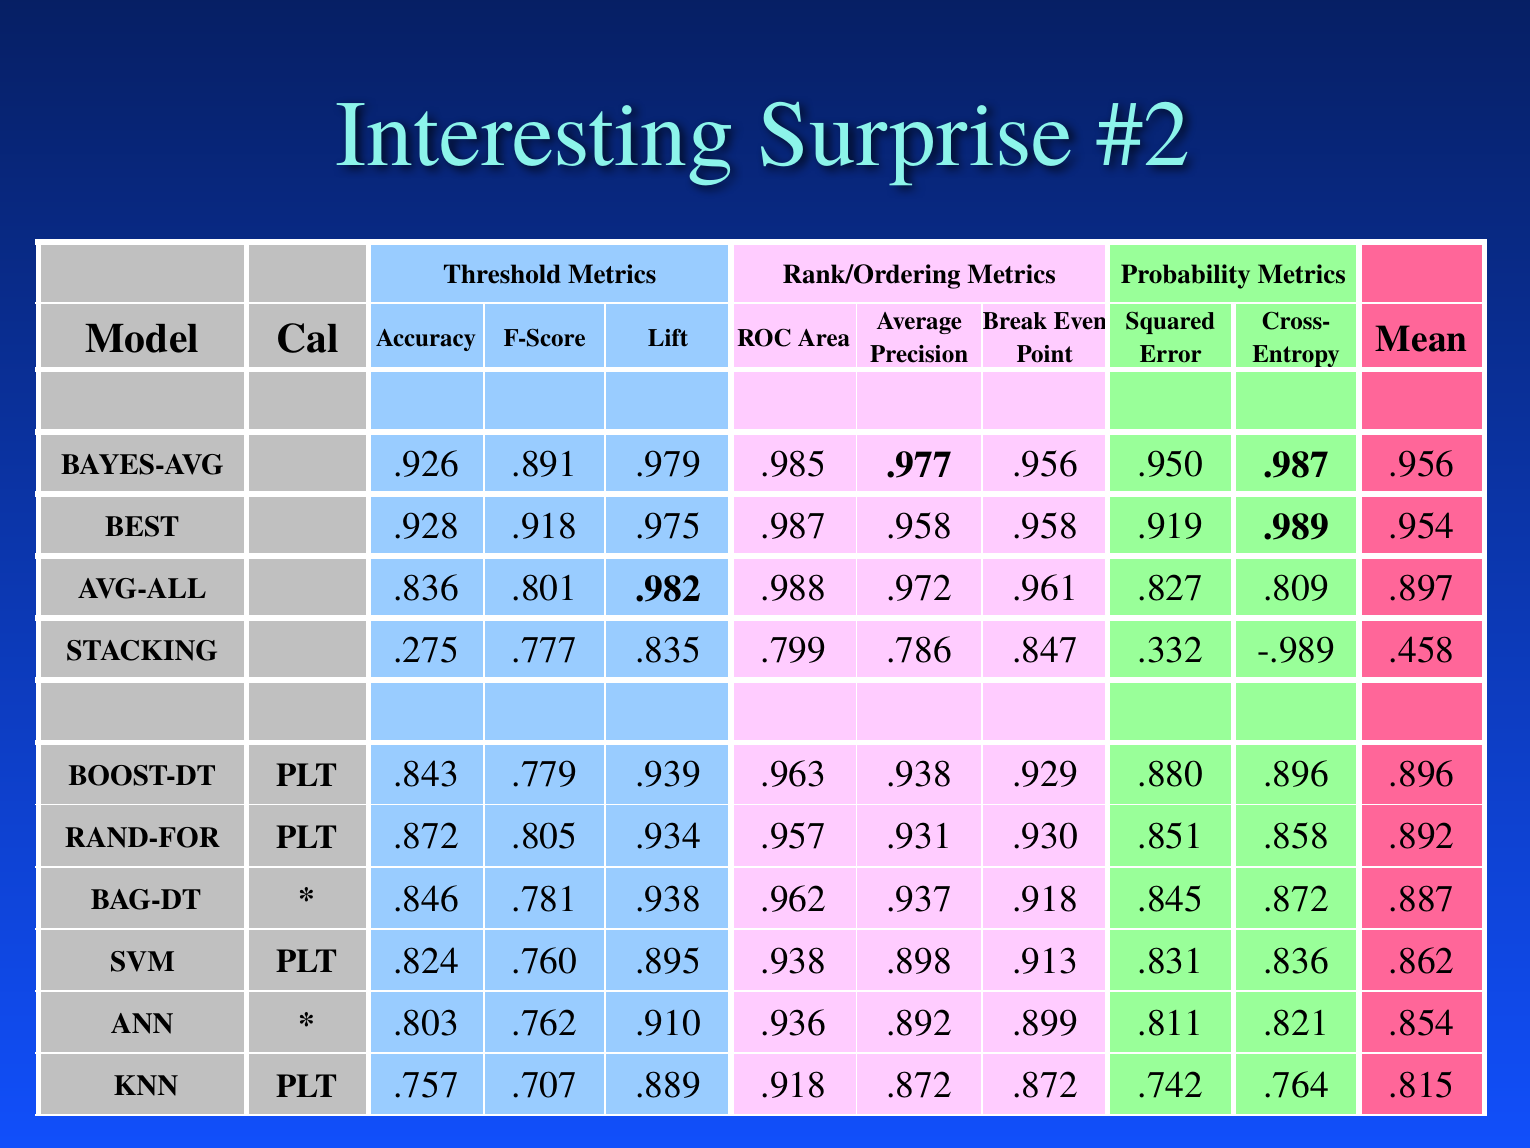

# Interesting Surprise #2
|  |  | Threshold Metrics |  |  | Rank/Ordering Metrics |  |  | Probability Metrics |  |  |
| --- | --- | --- | --- | --- | --- | --- | --- | --- | --- | --- |
| Model | Cal | Accuracy | F-Score | Lift | ROC Area | Average Precision | Break Even Point | Squared Error | Cross-Entropy | Mean |
|  |  |  |  |  |  |  |  |  |  |  |
| BAYES-AVG |  | .926 | .891 | .979 | .985 | .977 | .956 | .950 | .987 | .956 |
| BEST |  | .928 | .918 | .975 | .987 | .958 | .958 | .919 | .989 | .954 |
| AVG-ALL |  | .836 | .801 | .982 | .988 | .972 | .961 | .827 | .809 | .897 |
| STACKING |  | .275 | .777 | .835 | .799 | .786 | .847 | .332 | -.989 | .458 |
|  |  |  |  |  |  |  |  |  |  |  |
| BOOST-DT | PLT | .843 | .779 | .939 | .963 | .938 | .929 | .880 | .896 | .896 |
| RAND-FOR | PLT | .872 | .805 | .934 | .957 | .931 | .930 | .851 | .858 | .892 |
| BAG-DT | \* | .846 | .781 | .938 | .962 | .937 | .918 | .845 | .872 | .887 |
| SVM | PLT | .824 | .760 | .895 | .938 | .898 | .913 | .831 | .836 | .862 |
| ANN | \* | .803 | .762 | .910 | .936 | .892 | .899 | .811 | .821 | .854 |
| KNN | PLT | .757 | .707 | .889 | .918 | .872 | .872 | .742 | .764 | .815 |